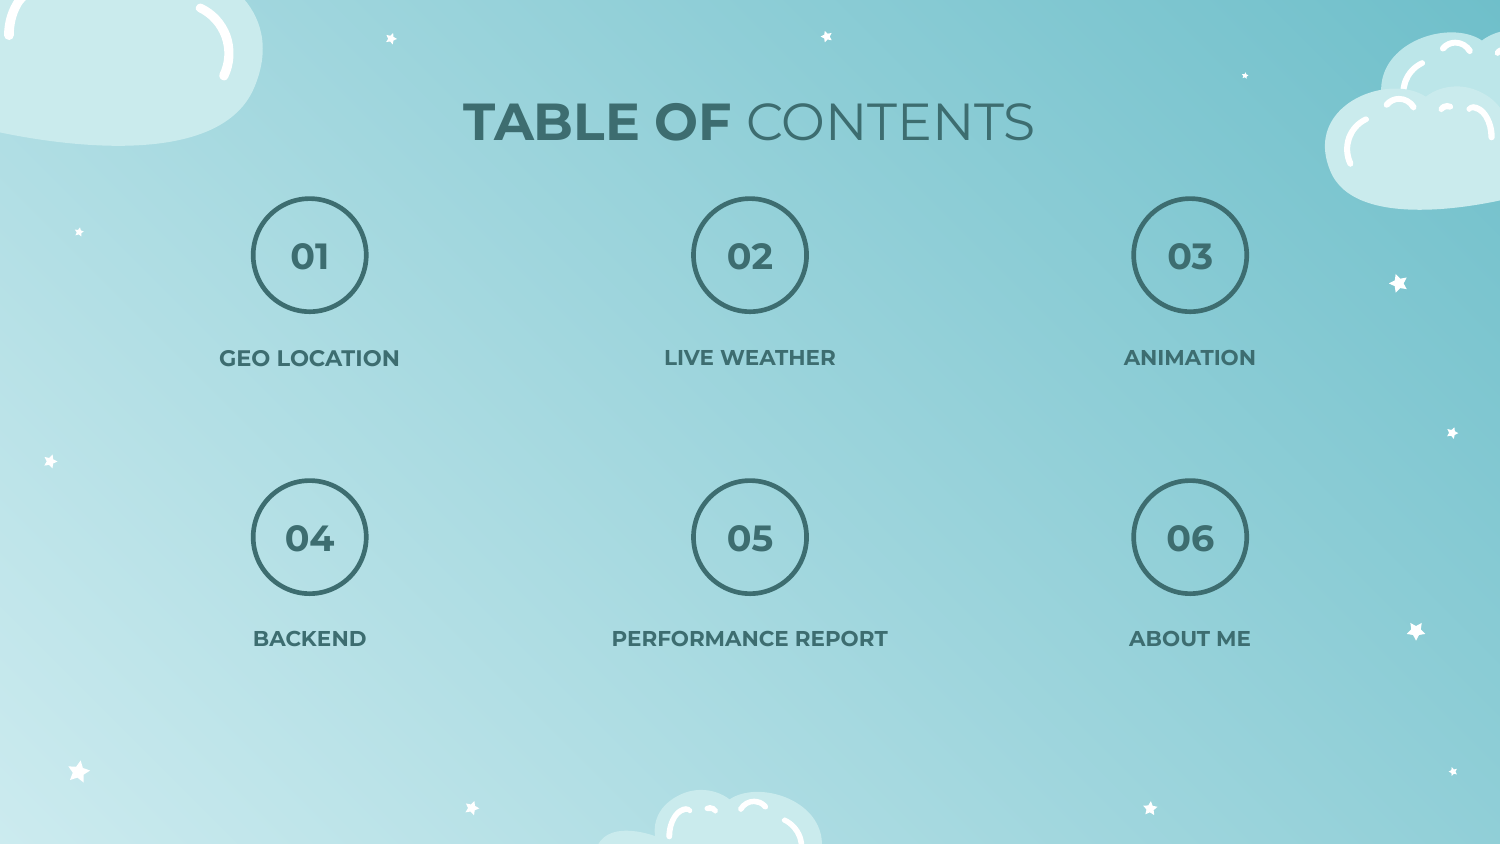

TABLE OF CONTENTS

01
02
03
# GEO LOCATION
LIVE WEATHER
ANIMATION

04
05
06
BACKEND
PERFORMANCE REPORT
ABOUT ME